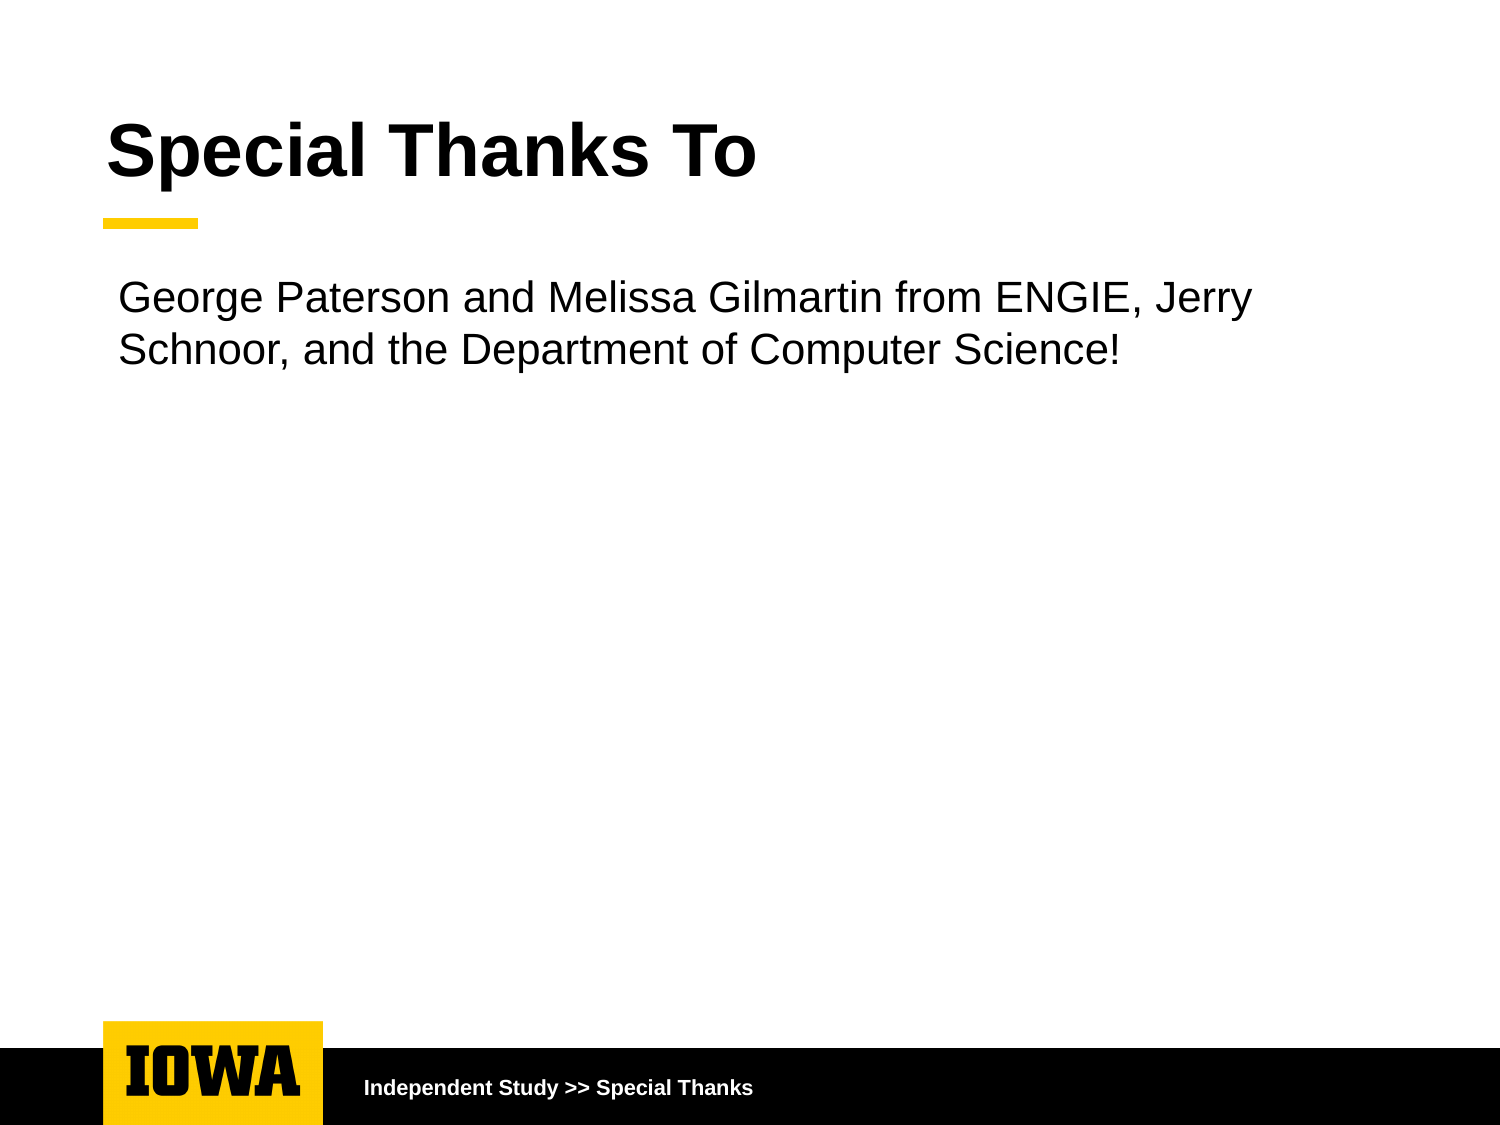

# Special Thanks To
George Paterson and Melissa Gilmartin from ENGIE, Jerry Schnoor, and the Department of Computer Science!
Independent Study >> Special Thanks